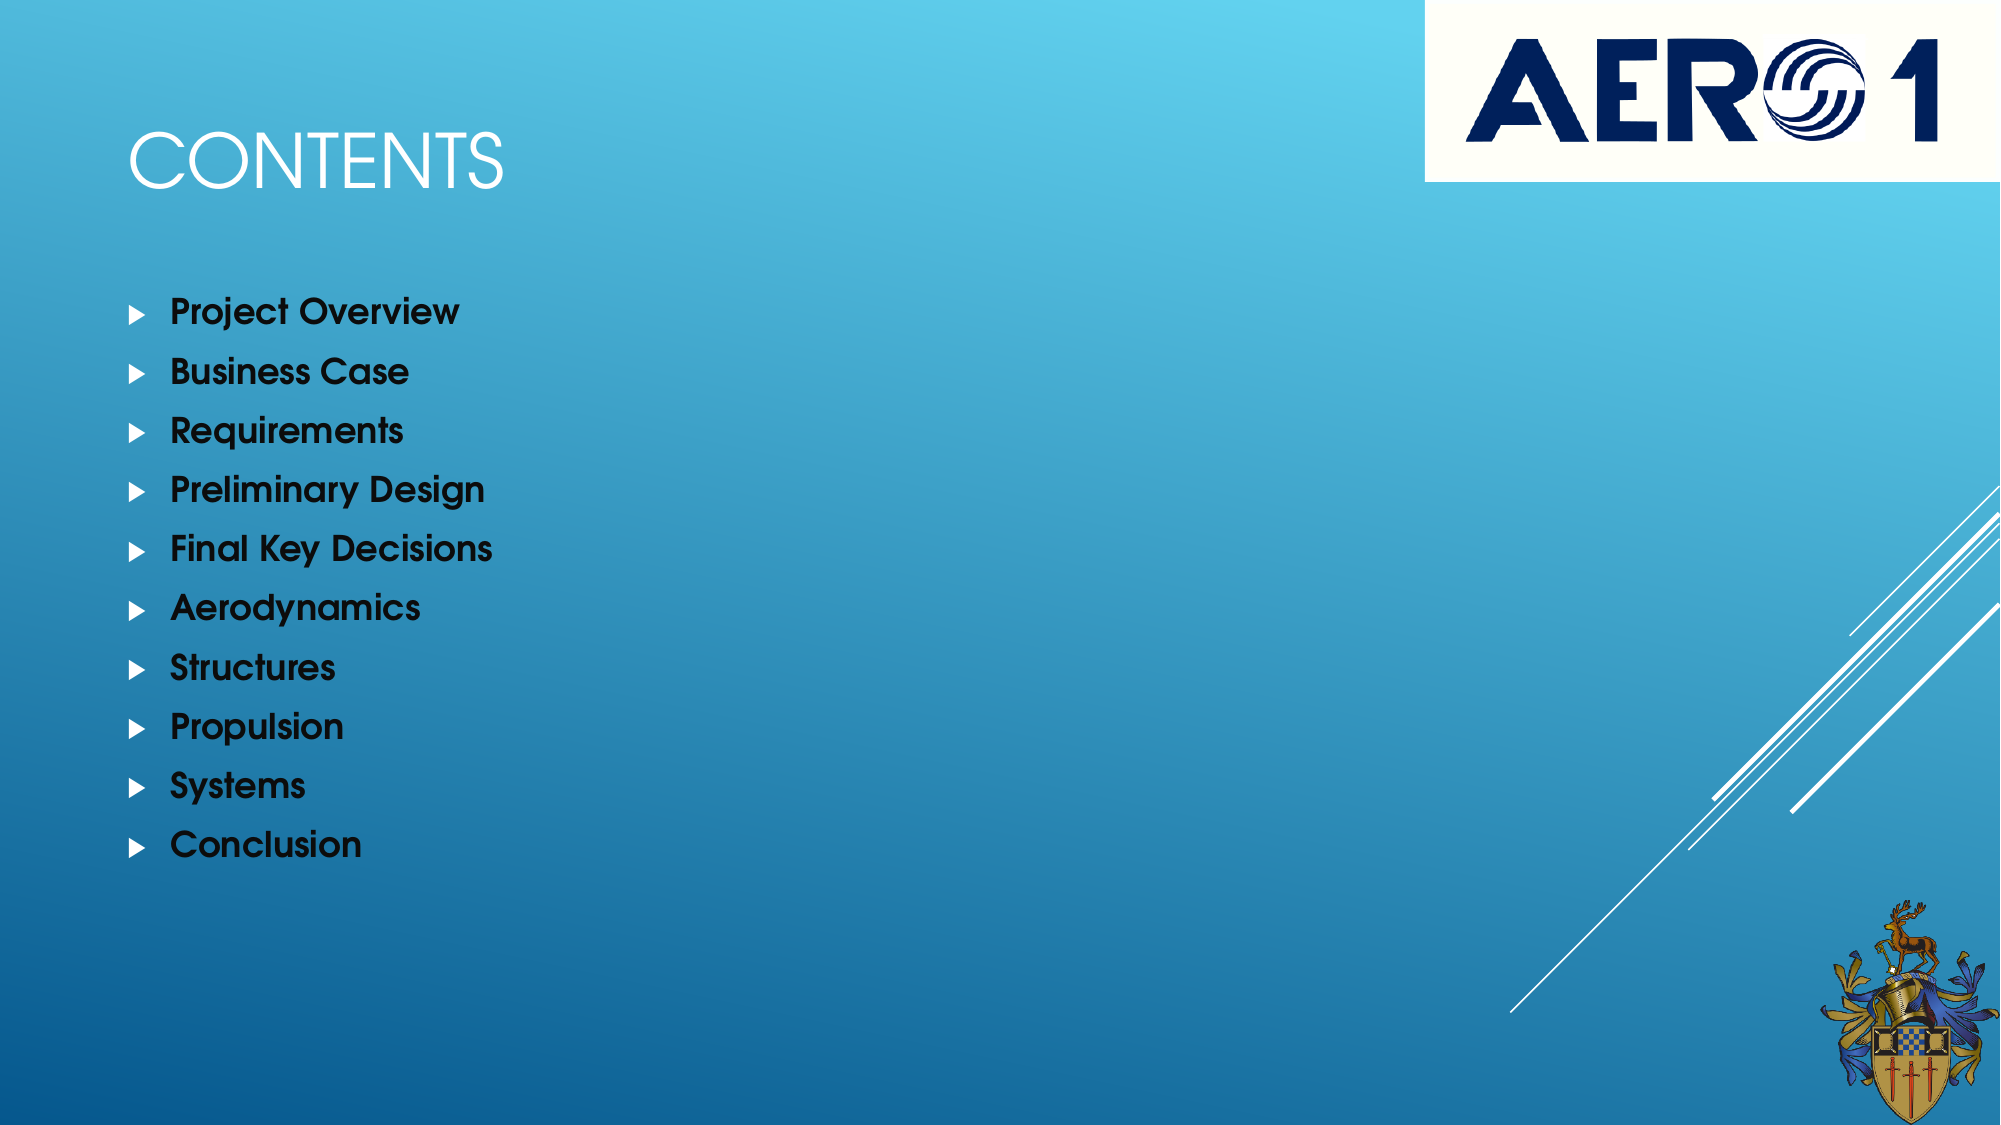

# CONTENTS
Project Overview
Business Case
Requirements
Preliminary Design
Final Key Decisions
Aerodynamics
Structures
Propulsion
Systems
Conclusion